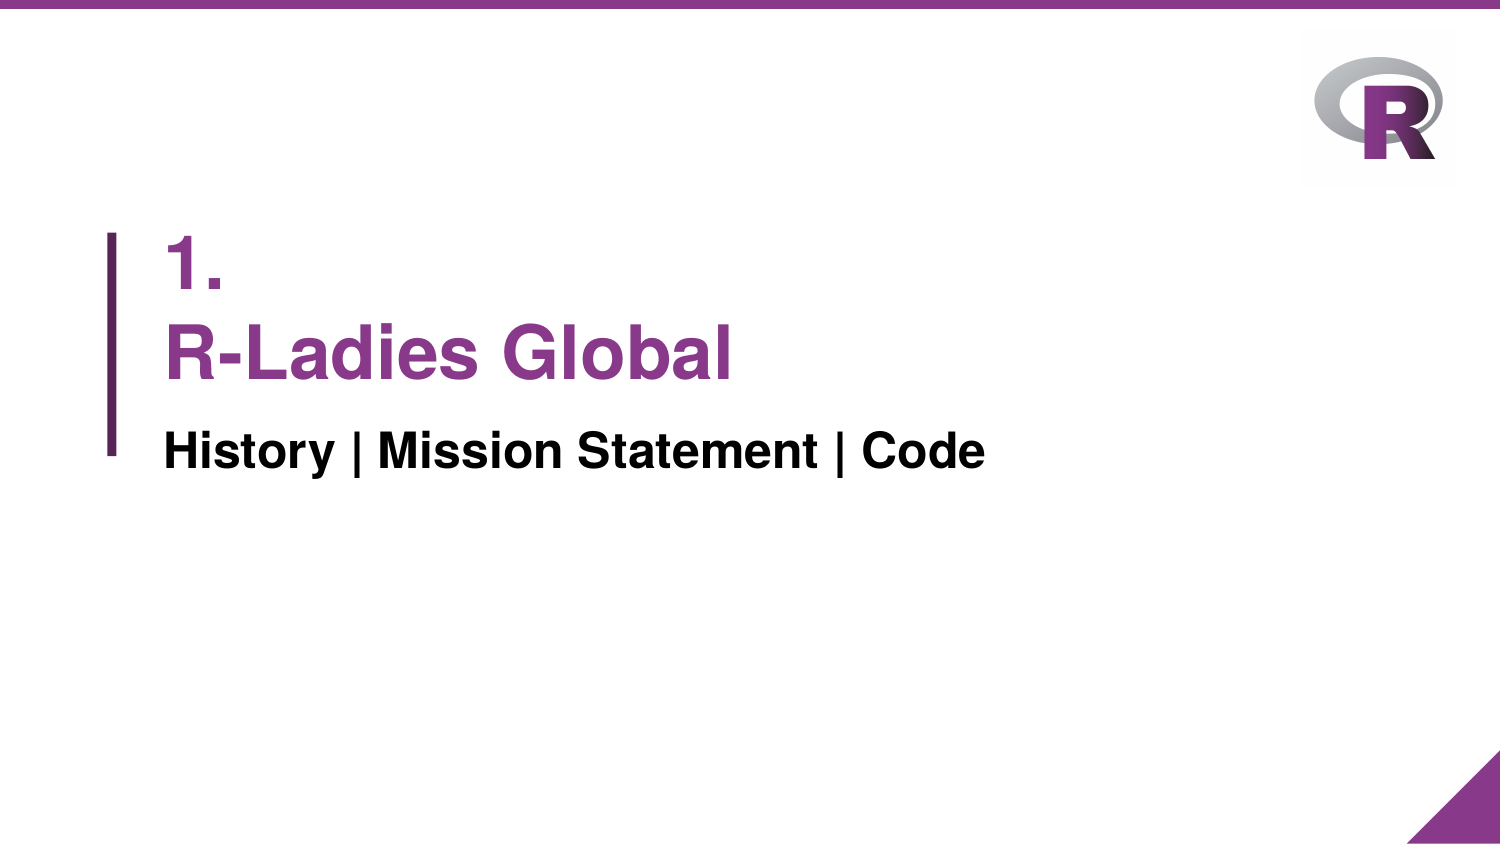

# 1.
R-Ladies Global
History | Mission Statement | Code